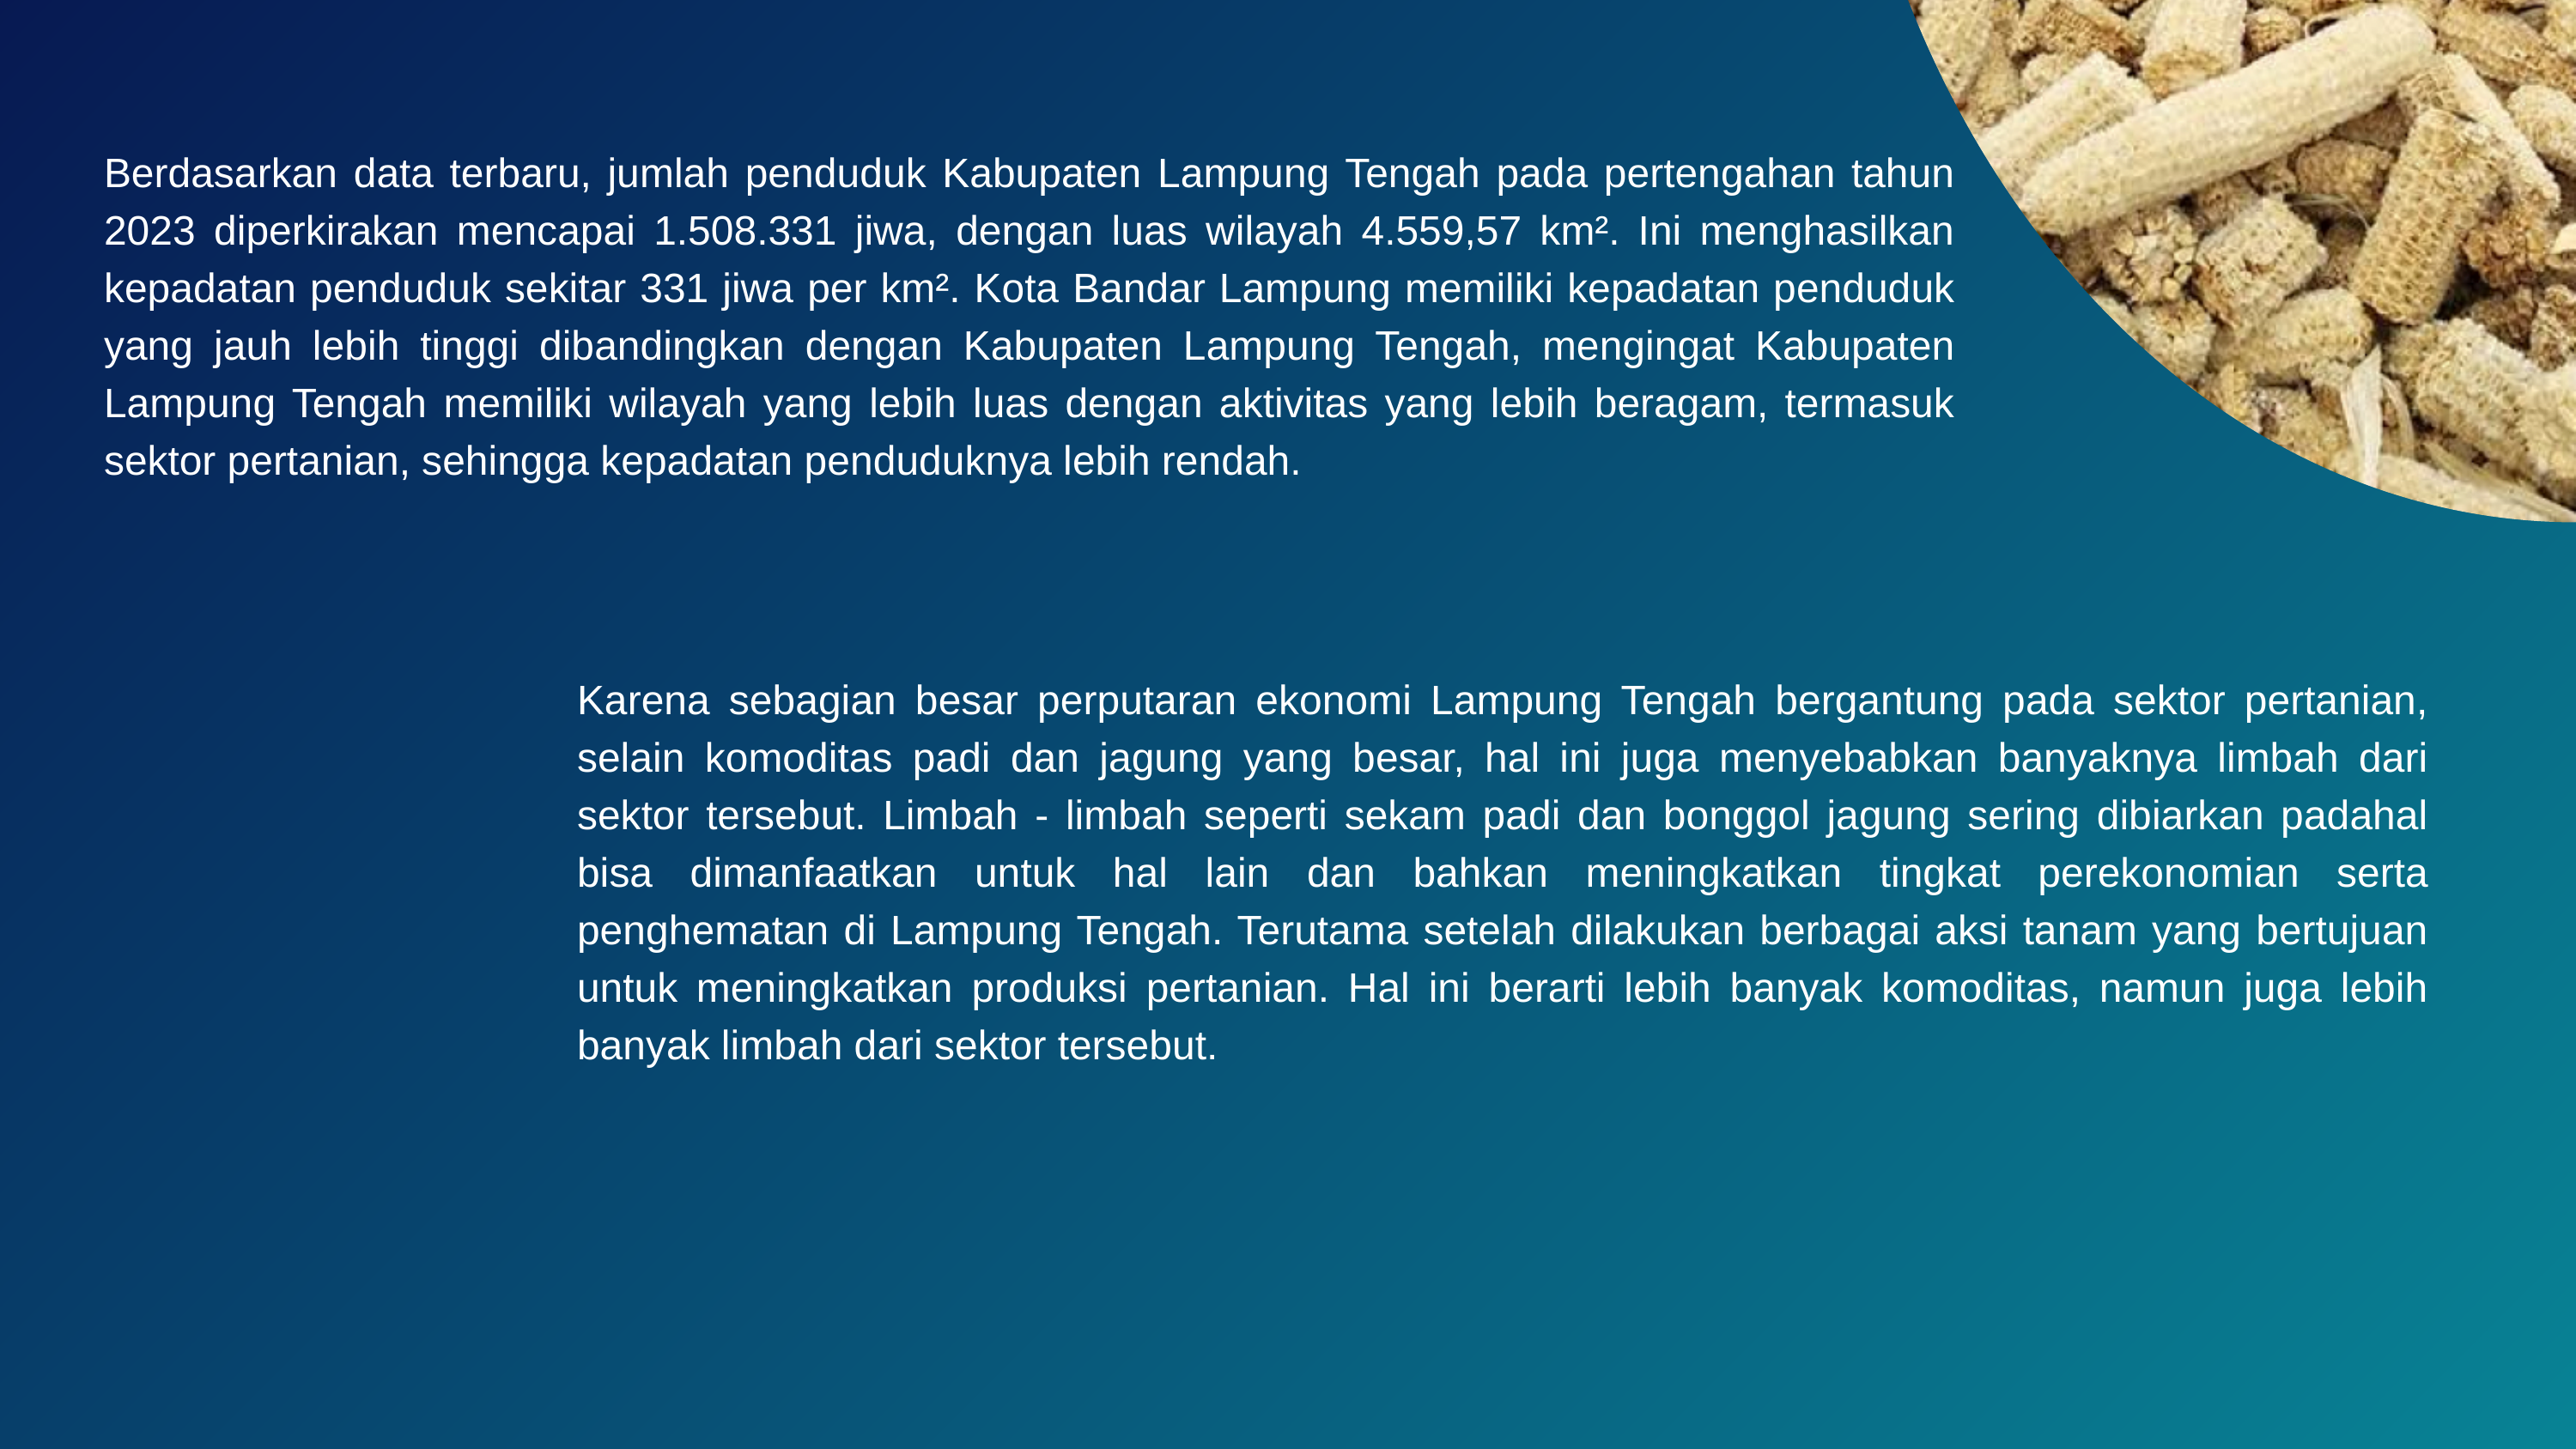

Berdasarkan data terbaru, jumlah penduduk Kabupaten Lampung Tengah pada pertengahan tahun 2023 diperkirakan mencapai 1.508.331 jiwa, dengan luas wilayah 4.559,57 km². Ini menghasilkan kepadatan penduduk sekitar 331 jiwa per km². Kota Bandar Lampung memiliki kepadatan penduduk yang jauh lebih tinggi dibandingkan dengan Kabupaten Lampung Tengah, mengingat Kabupaten Lampung Tengah memiliki wilayah yang lebih luas dengan aktivitas yang lebih beragam, termasuk sektor pertanian, sehingga kepadatan penduduknya lebih rendah.
Karena sebagian besar perputaran ekonomi Lampung Tengah bergantung pada sektor pertanian, selain komoditas padi dan jagung yang besar, hal ini juga menyebabkan banyaknya limbah dari sektor tersebut. Limbah - limbah seperti sekam padi dan bonggol jagung sering dibiarkan padahal bisa dimanfaatkan untuk hal lain dan bahkan meningkatkan tingkat perekonomian serta penghematan di Lampung Tengah. Terutama setelah dilakukan berbagai aksi tanam yang bertujuan untuk meningkatkan produksi pertanian. Hal ini berarti lebih banyak komoditas, namun juga lebih banyak limbah dari sektor tersebut.